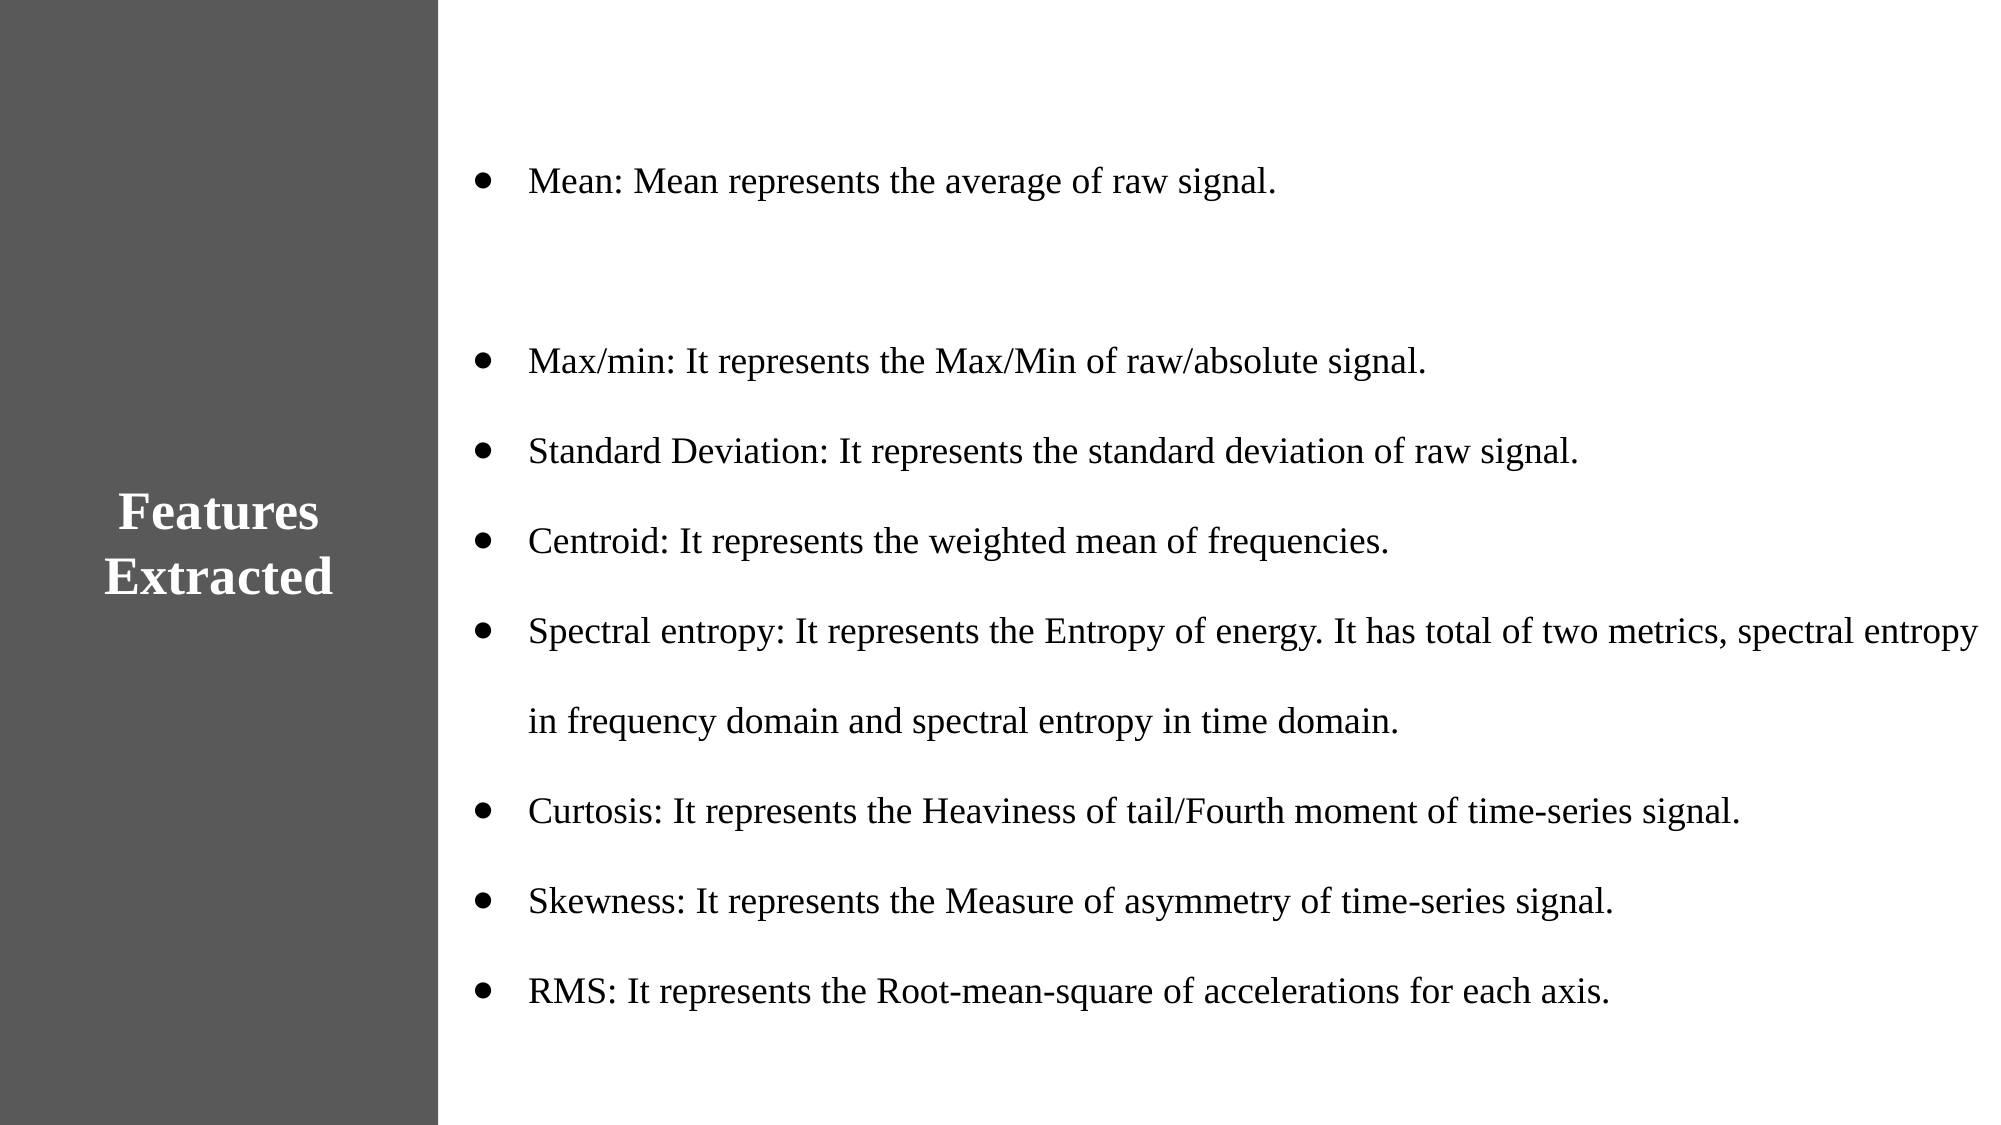

Mean: Mean represents the average of raw signal.
Max/min: It represents the Max/Min of raw/absolute signal.
Standard Deviation: It represents the standard deviation of raw signal.
Centroid: It represents the weighted mean of frequencies.
Spectral entropy: It represents the Entropy of energy. It has total of two metrics, spectral entropy in frequency domain and spectral entropy in time domain.
Curtosis: It represents the Heaviness of tail/Fourth moment of time-series signal.
Skewness: It represents the Measure of asymmetry of time-series signal.
RMS: It represents the Root-mean-square of accelerations for each axis.

Features Extracted